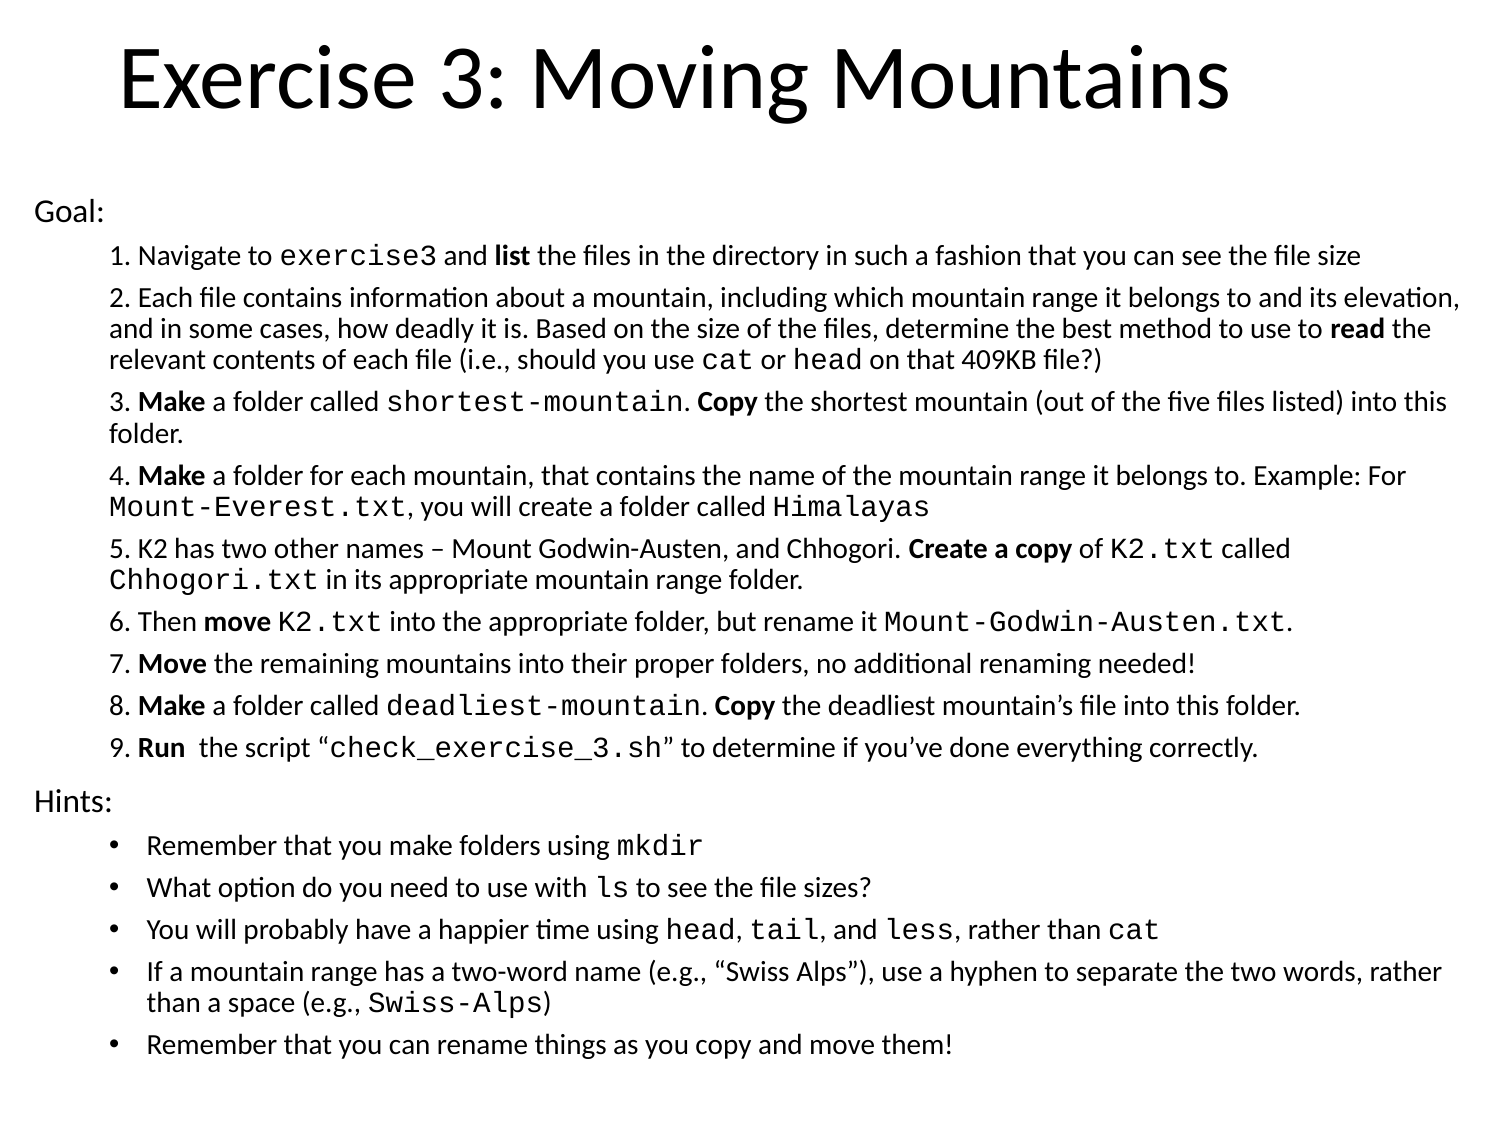

# Exercise 3: Moving Mountains
Goal:
1. Navigate to exercise3 and list the files in the directory in such a fashion that you can see the file size
2. Each file contains information about a mountain, including which mountain range it belongs to and its elevation, and in some cases, how deadly it is. Based on the size of the files, determine the best method to use to read the relevant contents of each file (i.e., should you use cat or head on that 409KB file?)
3. Make a folder called shortest-mountain. Copy the shortest mountain (out of the five files listed) into this folder.
4. Make a folder for each mountain, that contains the name of the mountain range it belongs to. Example: For Mount-Everest.txt, you will create a folder called Himalayas
5. K2 has two other names – Mount Godwin-Austen, and Chhogori. Create a copy of K2.txt called Chhogori.txt in its appropriate mountain range folder.
6. Then move K2.txt into the appropriate folder, but rename it Mount-Godwin-Austen.txt.
7. Move the remaining mountains into their proper folders, no additional renaming needed!
8. Make a folder called deadliest-mountain. Copy the deadliest mountain’s file into this folder.
9. Run  the script “check_exercise_3.sh” to determine if you’ve done everything correctly.
Hints:
Remember that you make folders using mkdir
What option do you need to use with ls to see the file sizes?
You will probably have a happier time using head, tail, and less, rather than cat
If a mountain range has a two-word name (e.g., “Swiss Alps”), use a hyphen to separate the two words, rather than a space (e.g., Swiss-Alps)
Remember that you can rename things as you copy and move them!